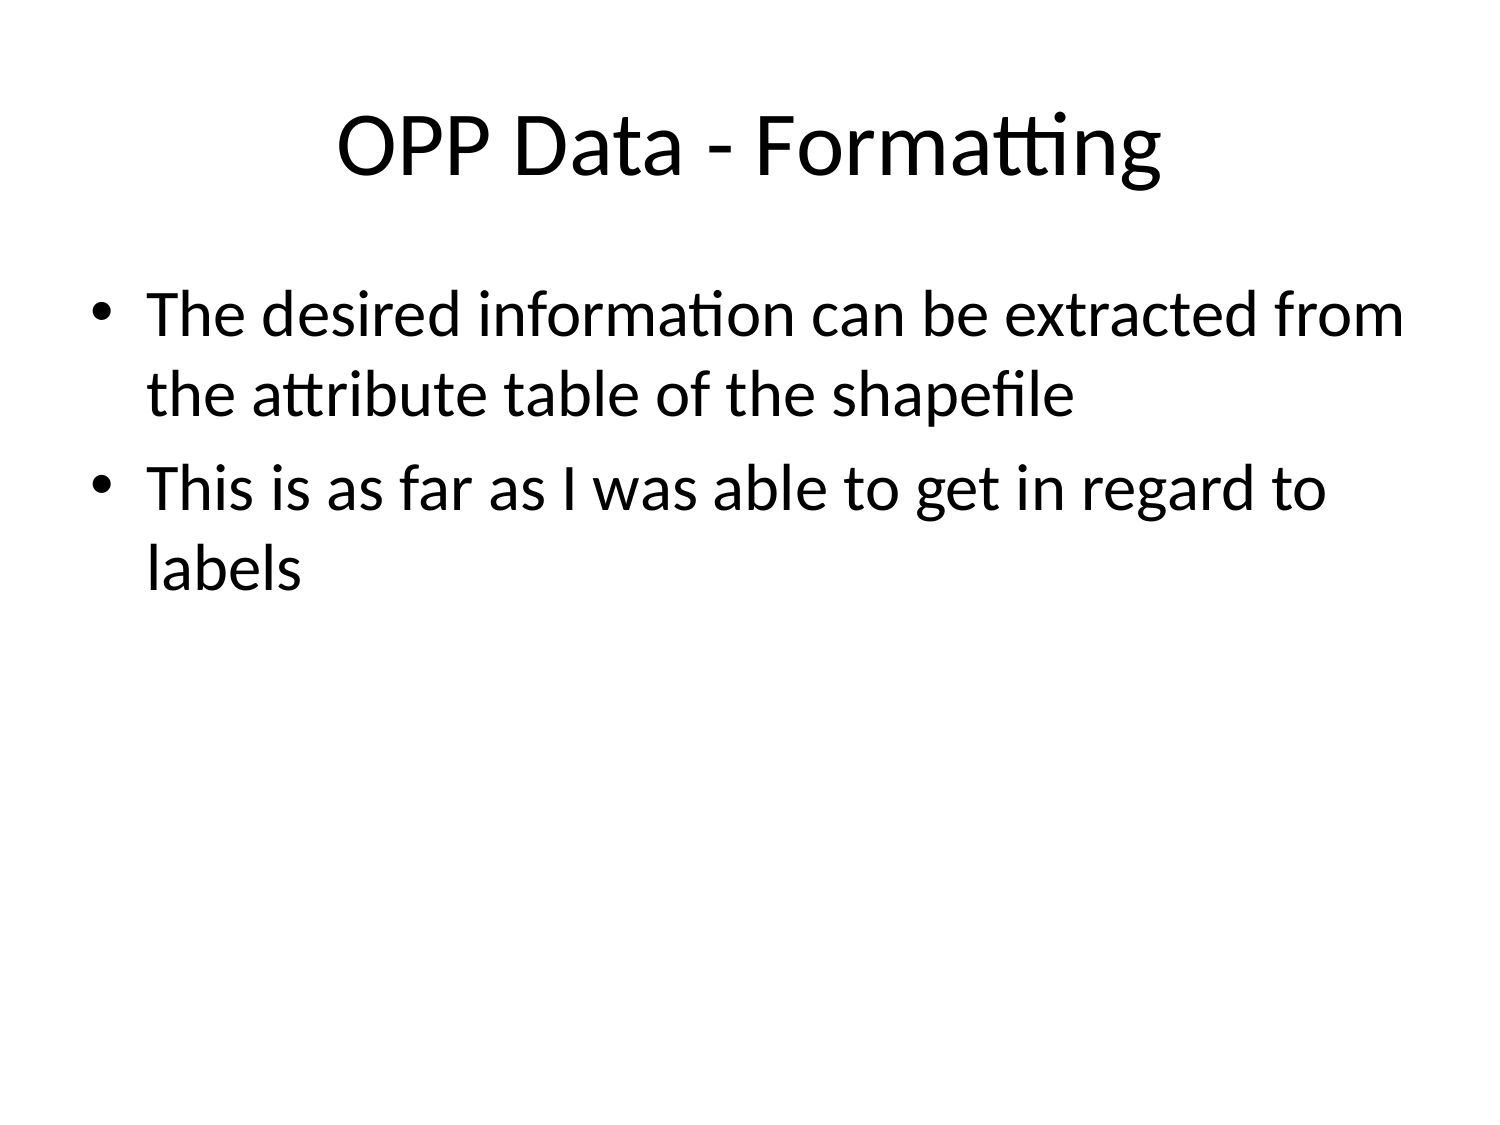

# OPP Data - Formatting
The desired information can be extracted from the attribute table of the shapefile
This is as far as I was able to get in regard to labels